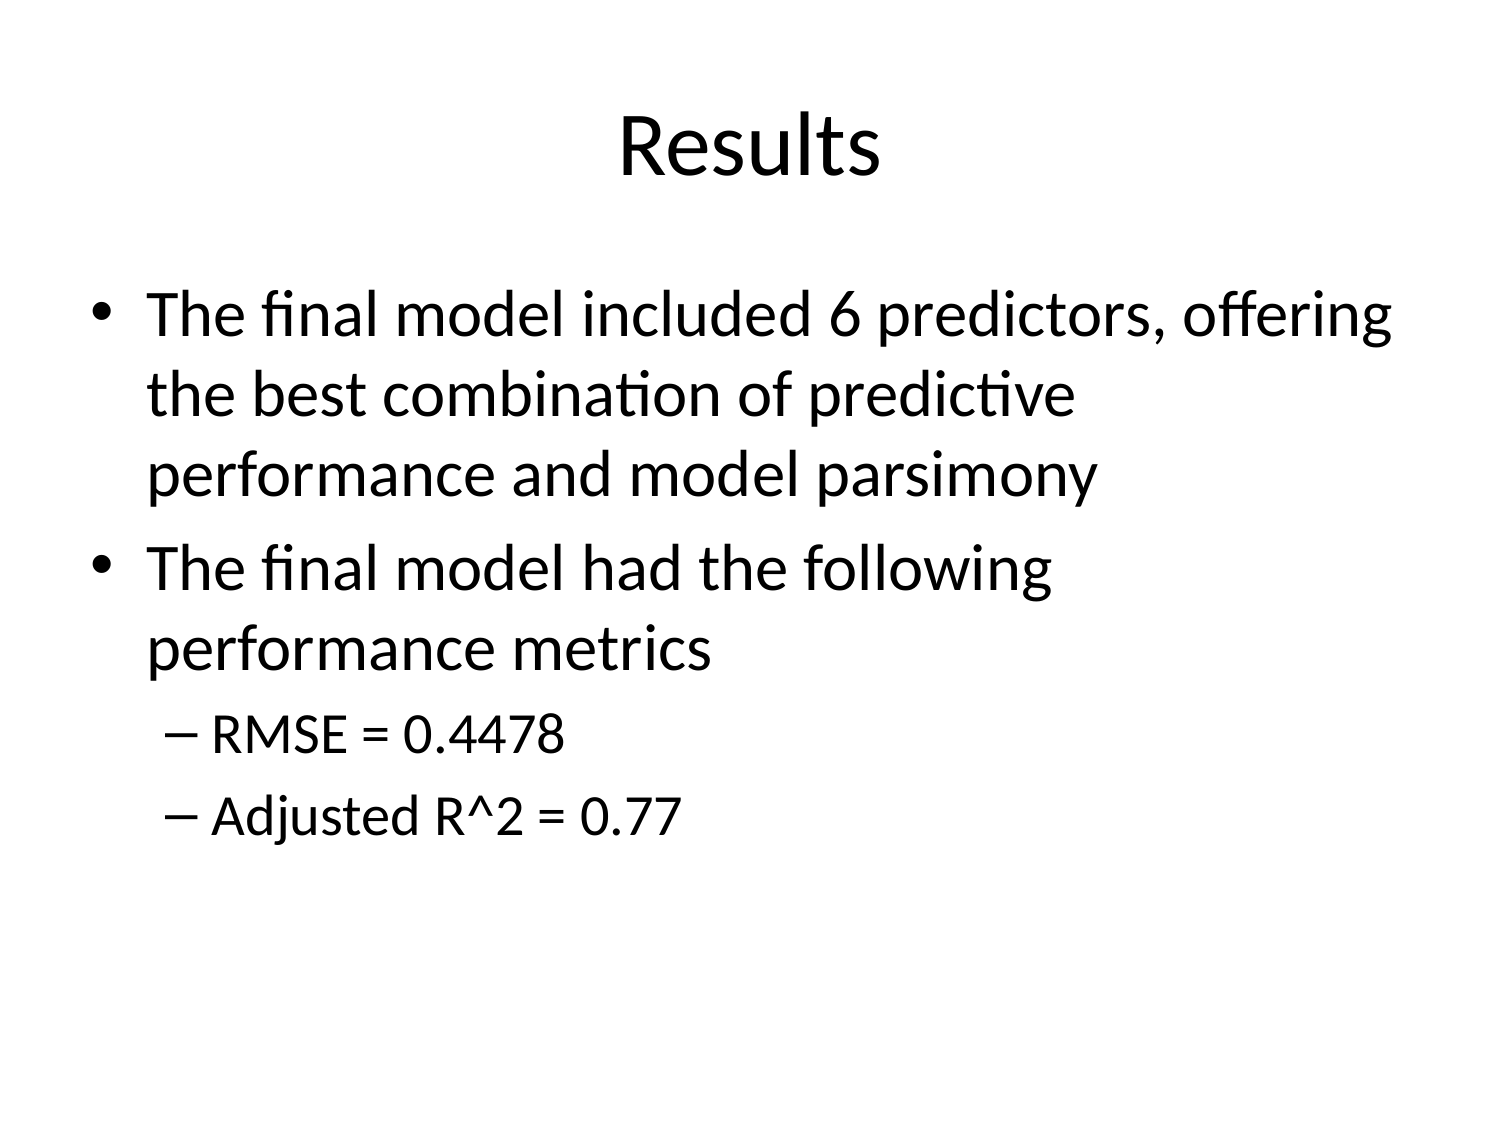

# Results
The final model included 6 predictors, offering the best combination of predictive performance and model parsimony
The final model had the following performance metrics
RMSE = 0.4478
Adjusted R^2 = 0.77